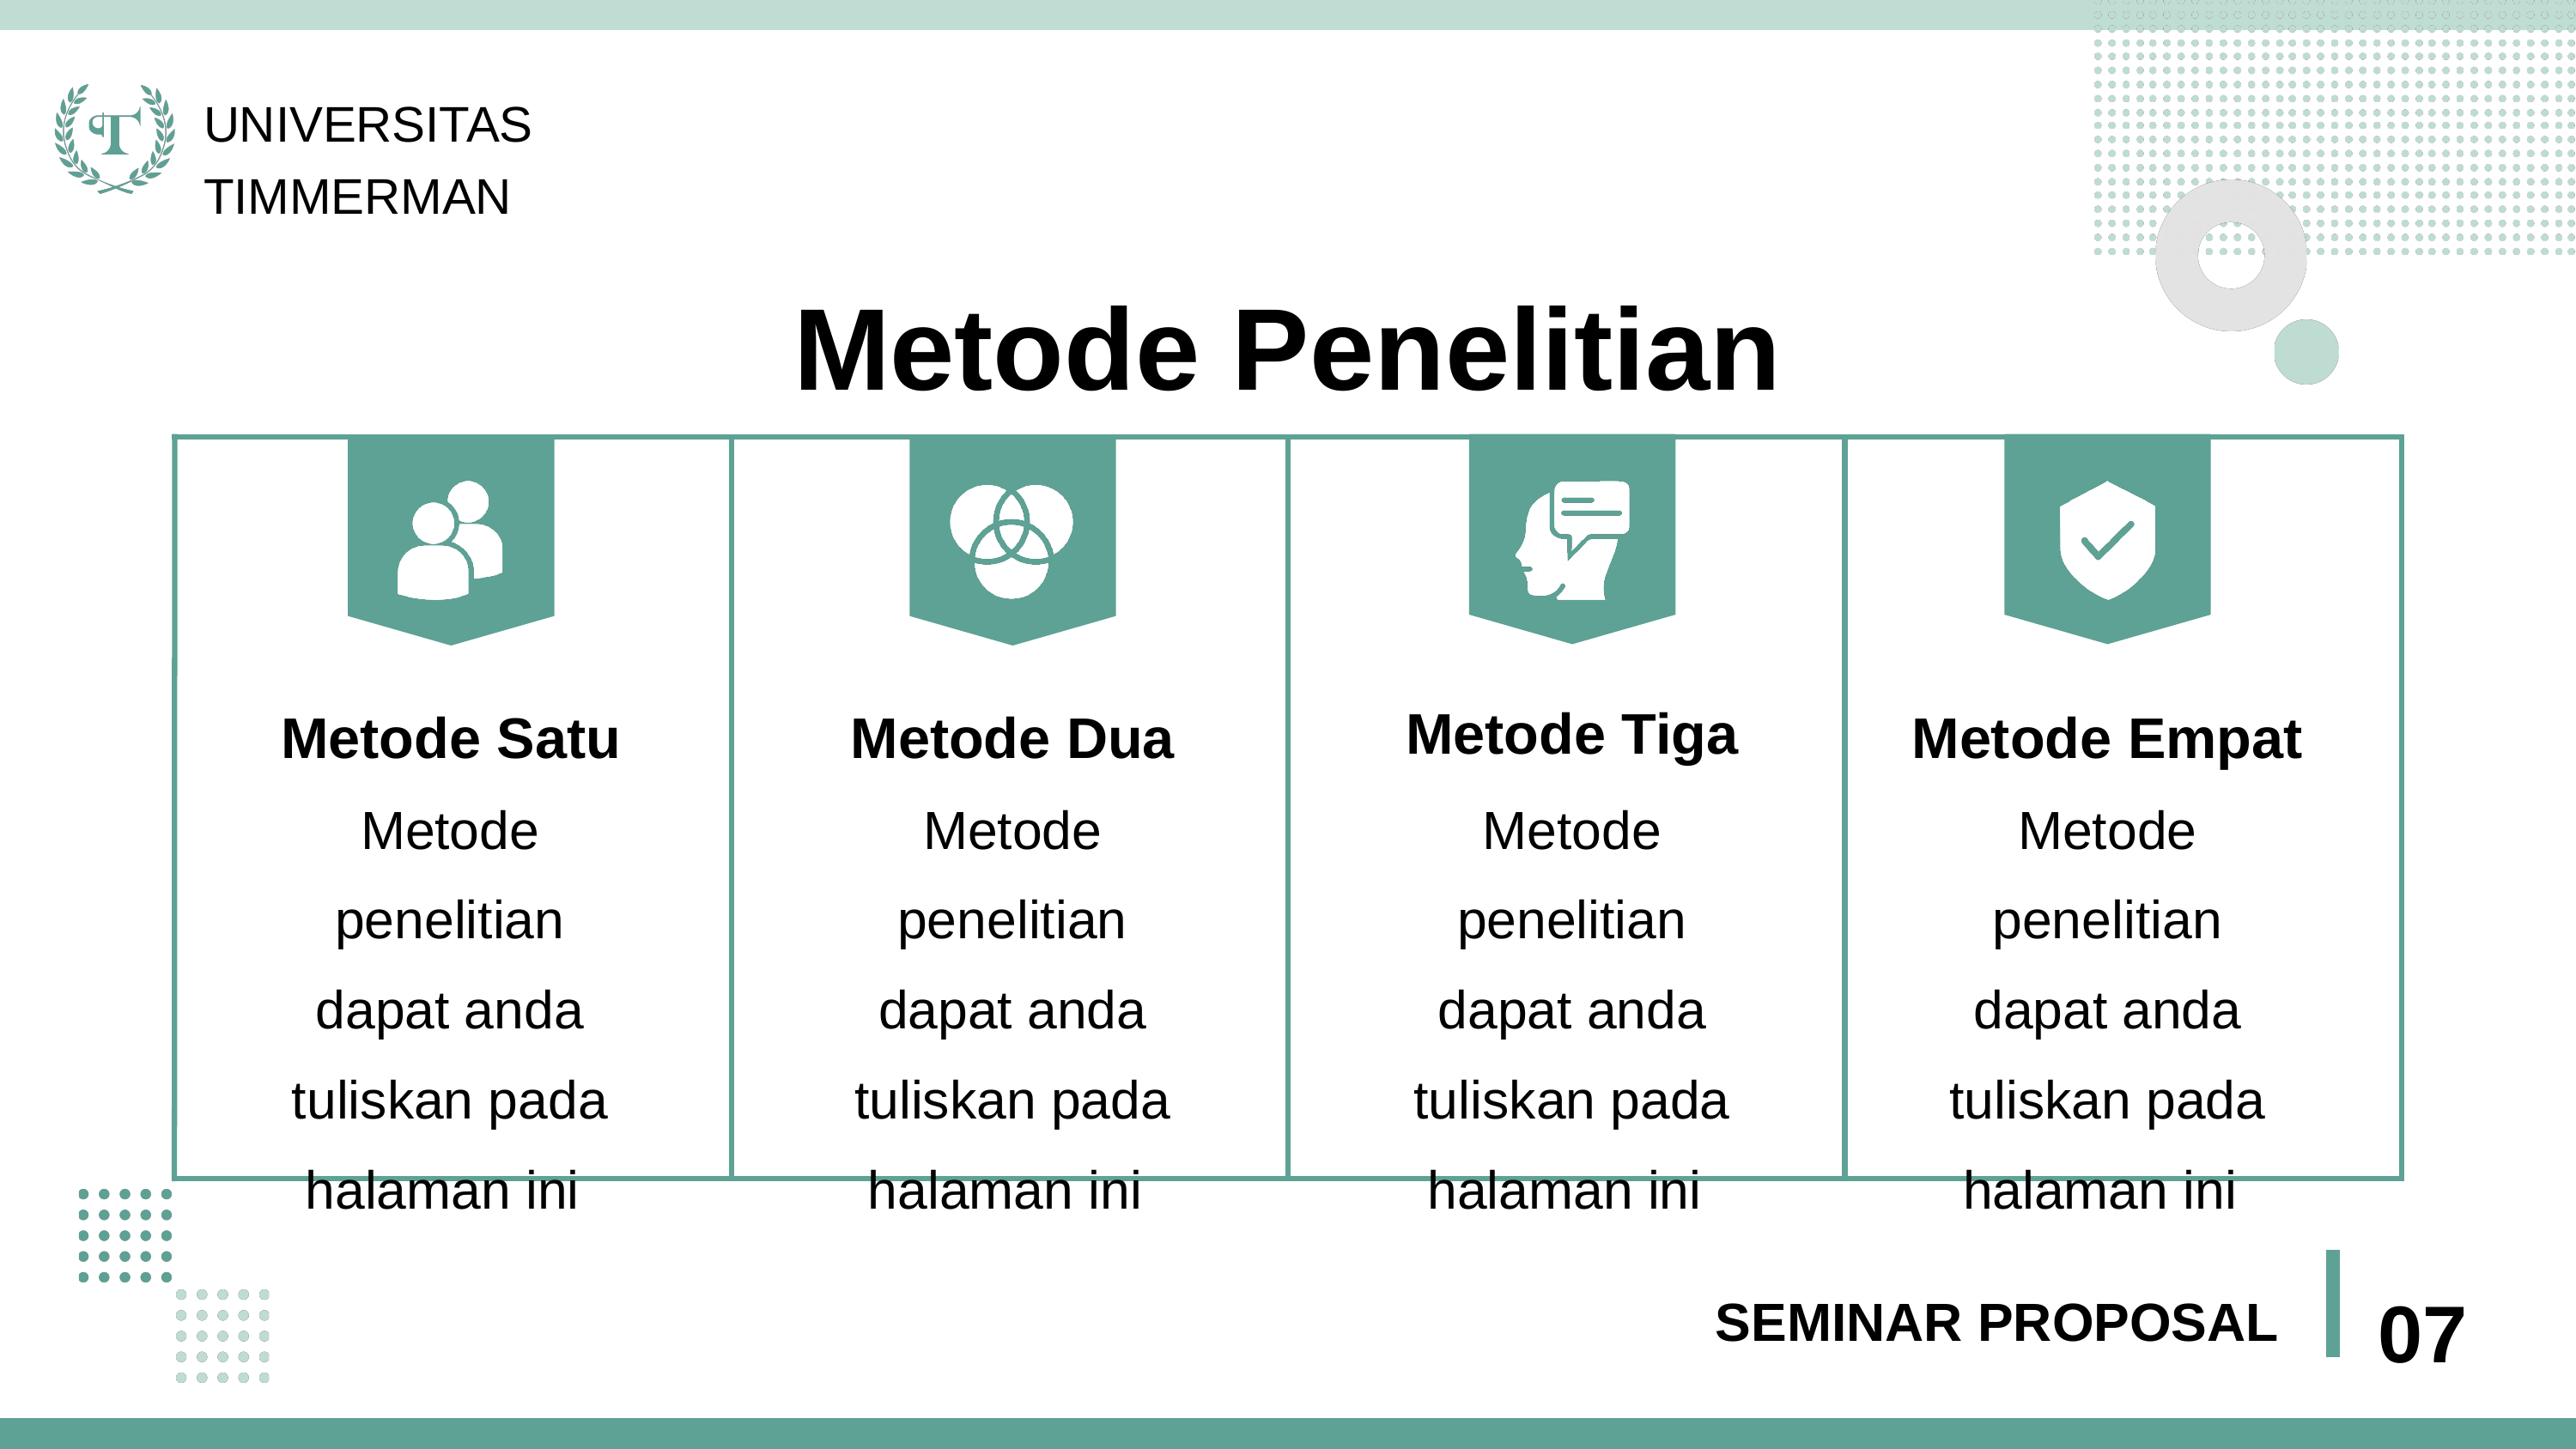

UNIVERSITAS
TIMMERMAN

Metode Penelitian

Metode Tiga
Metode Satu
Metode Dua
Metode Empat
Metode
penelitian
dapat anda
tuliskan pada
halaman ini
Metode
penelitian
dapat anda
tuliskan pada
halaman ini
Metode
penelitian
dapat anda
tuliskan pada
halaman ini
Metode
penelitian
dapat anda
tuliskan pada
halaman ini

07
SEMINAR PROPOSAL